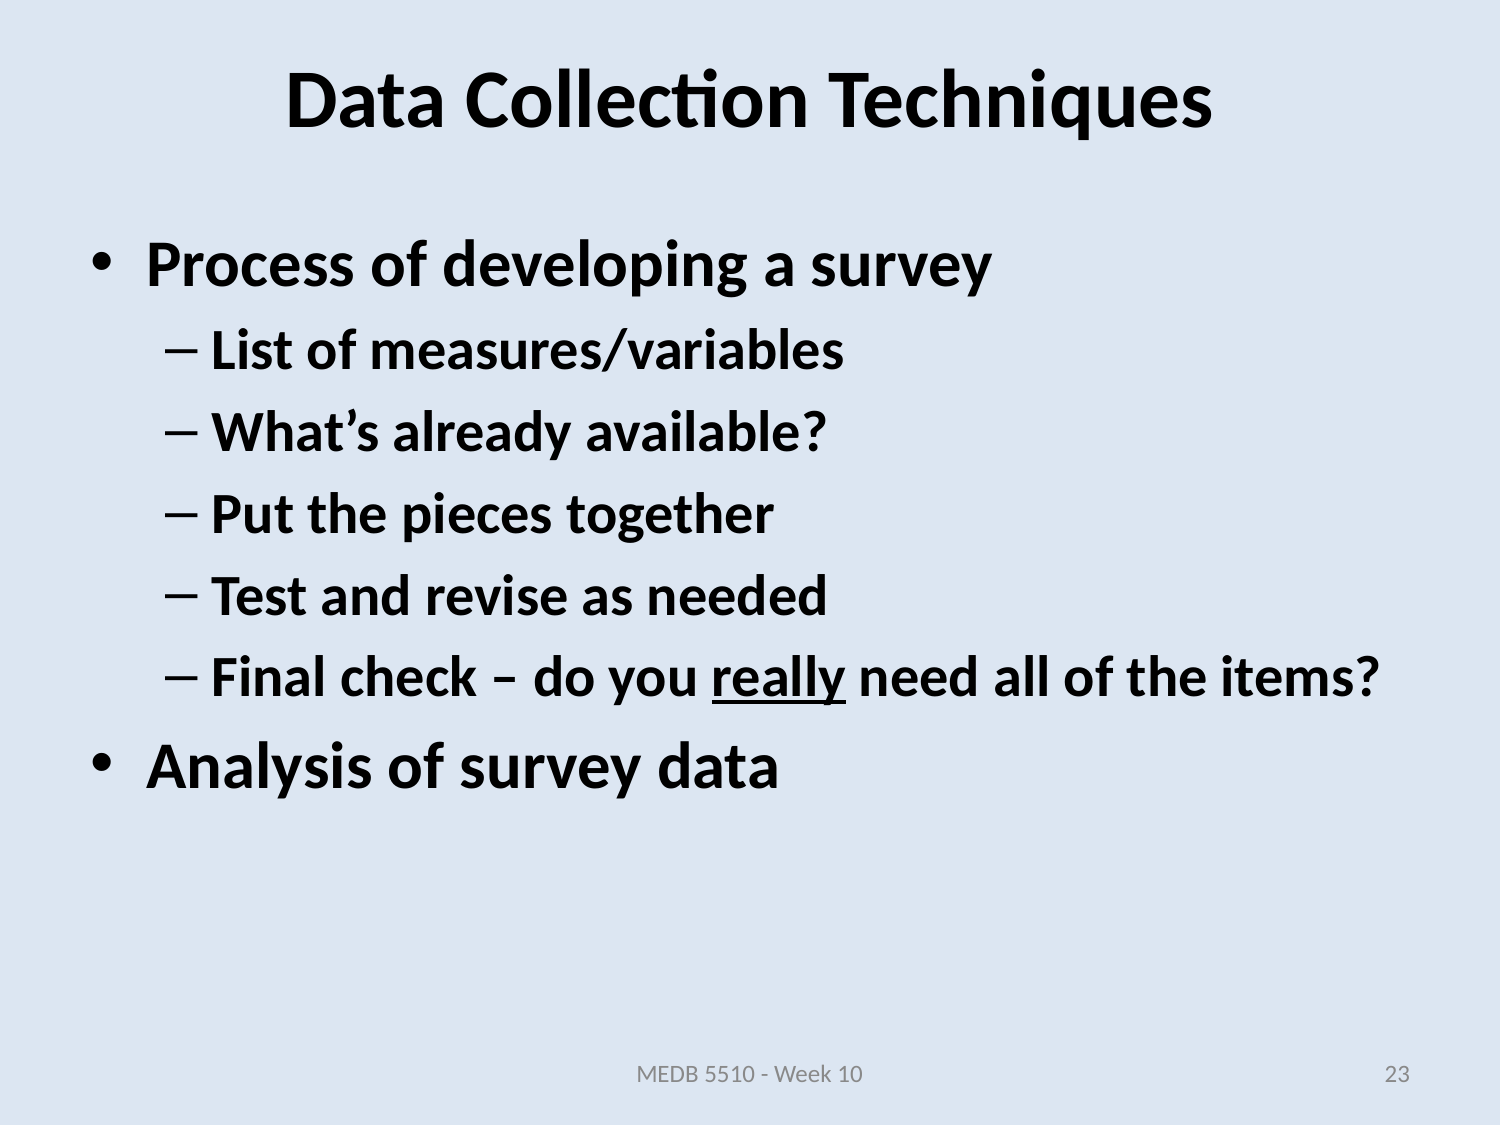

Data Collection Techniques
Process of developing a survey
List of measures/variables
What’s already available?
Put the pieces together
Test and revise as needed
Final check – do you really need all of the items?
Analysis of survey data
MEDB 5510 - Week 10
23